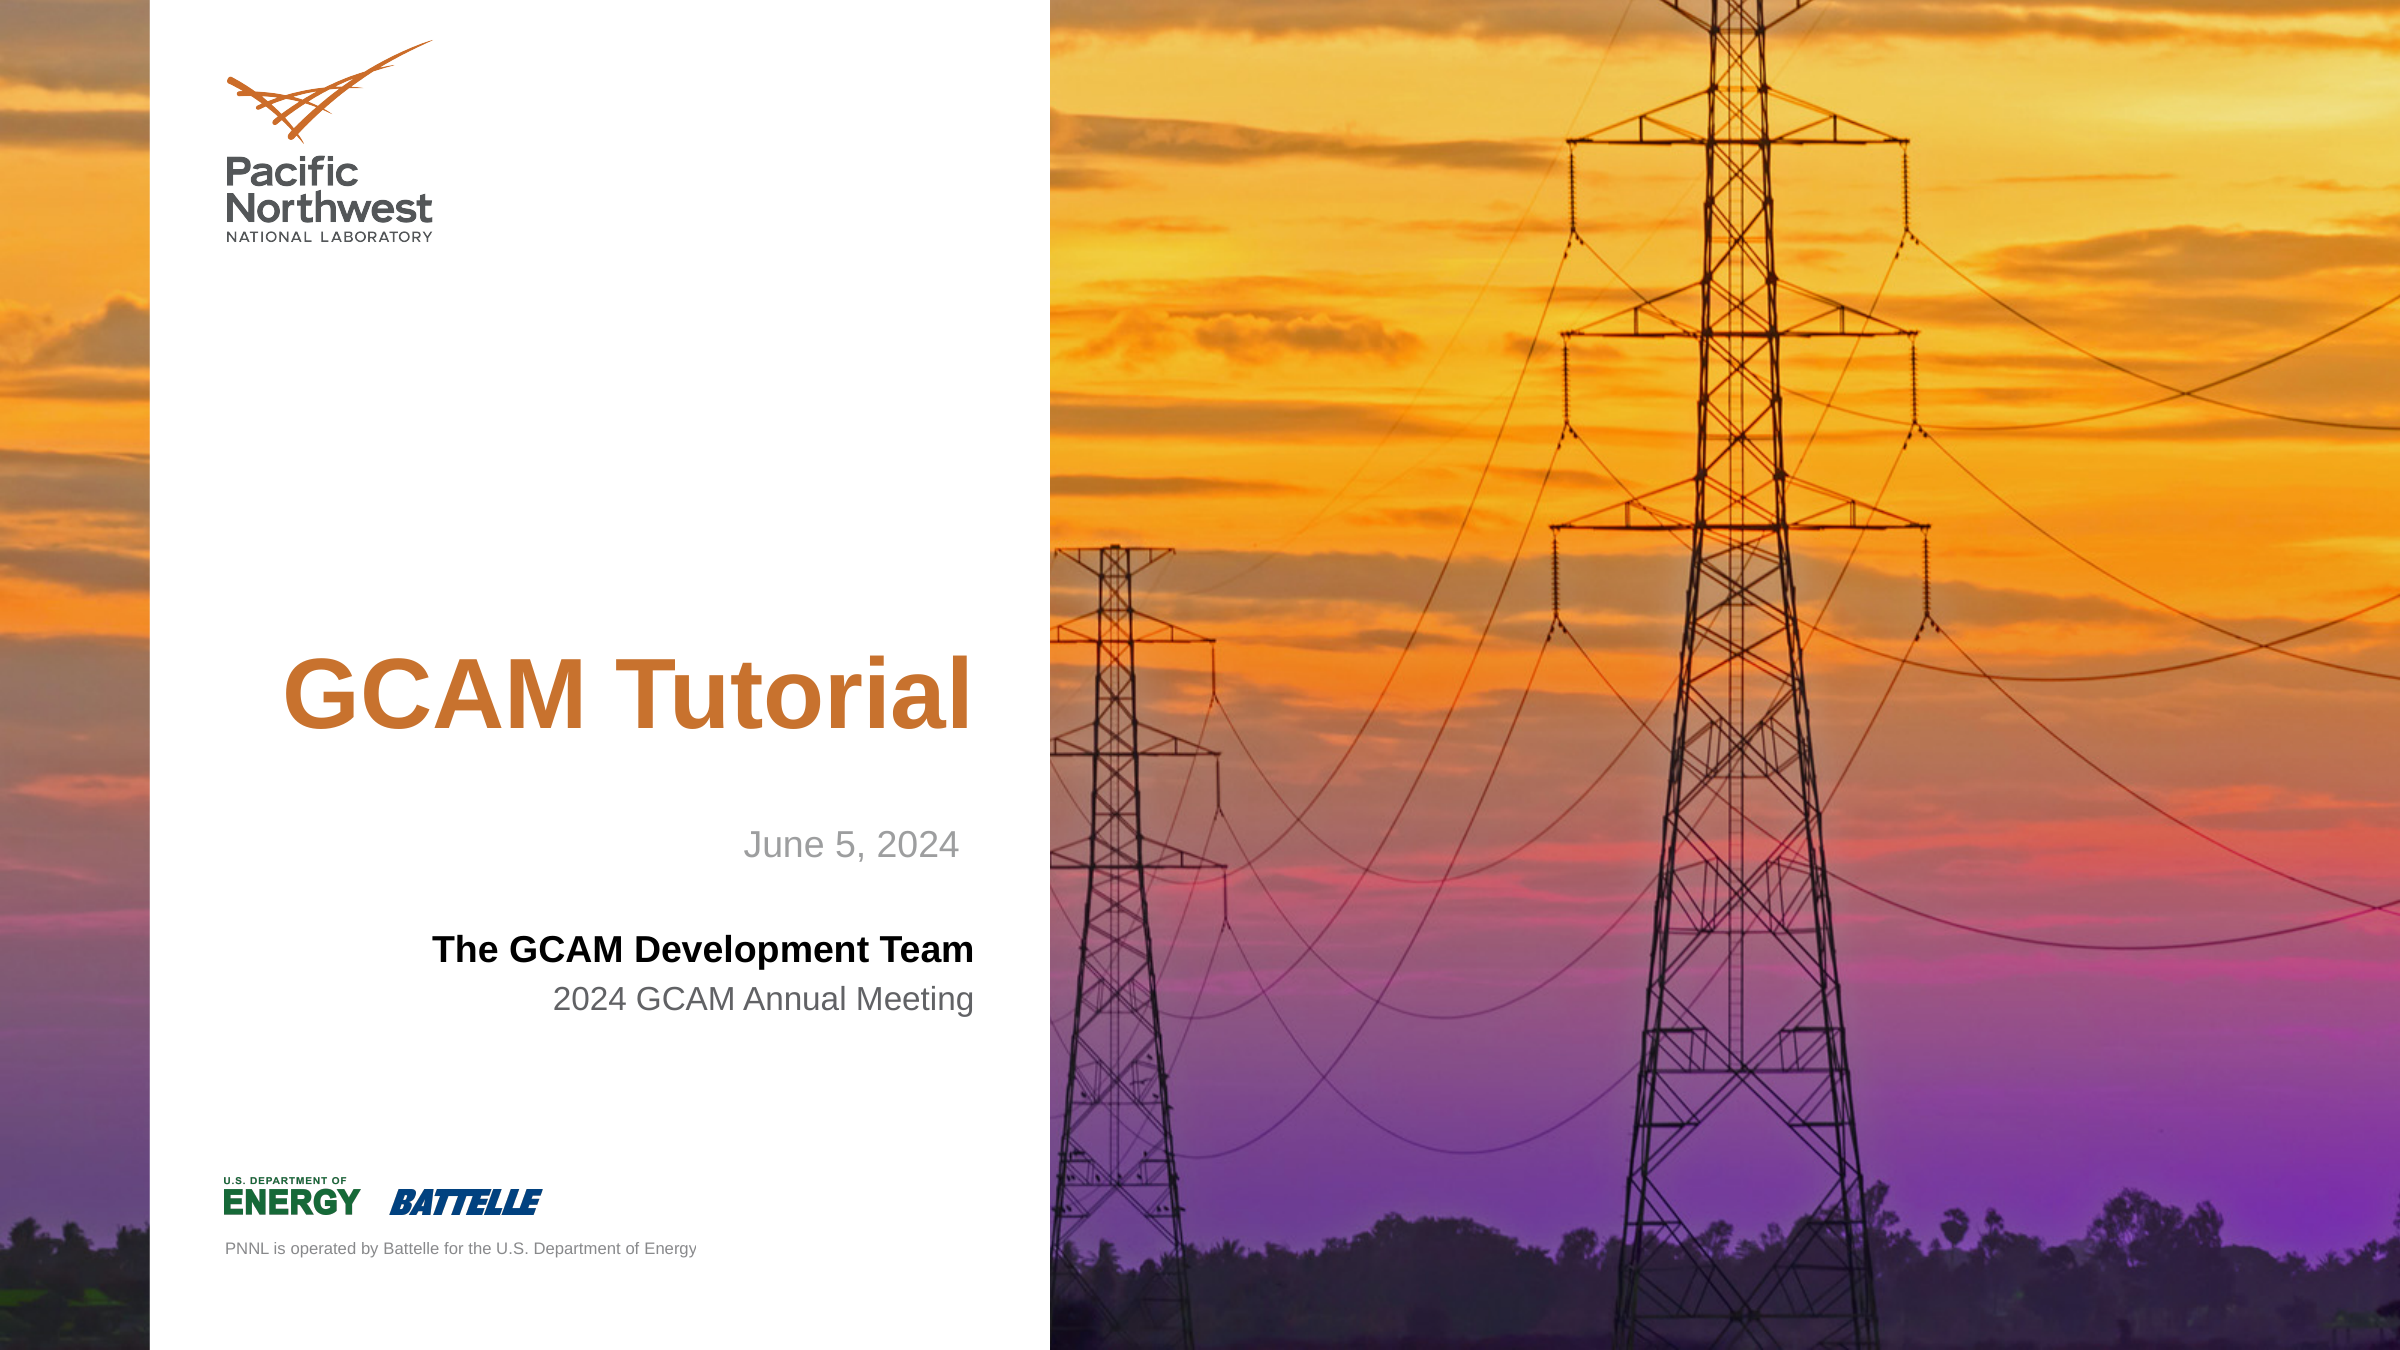

# GCAM Tutorial
June 5, 2024
The GCAM Development Team
2024 GCAM Annual Meeting